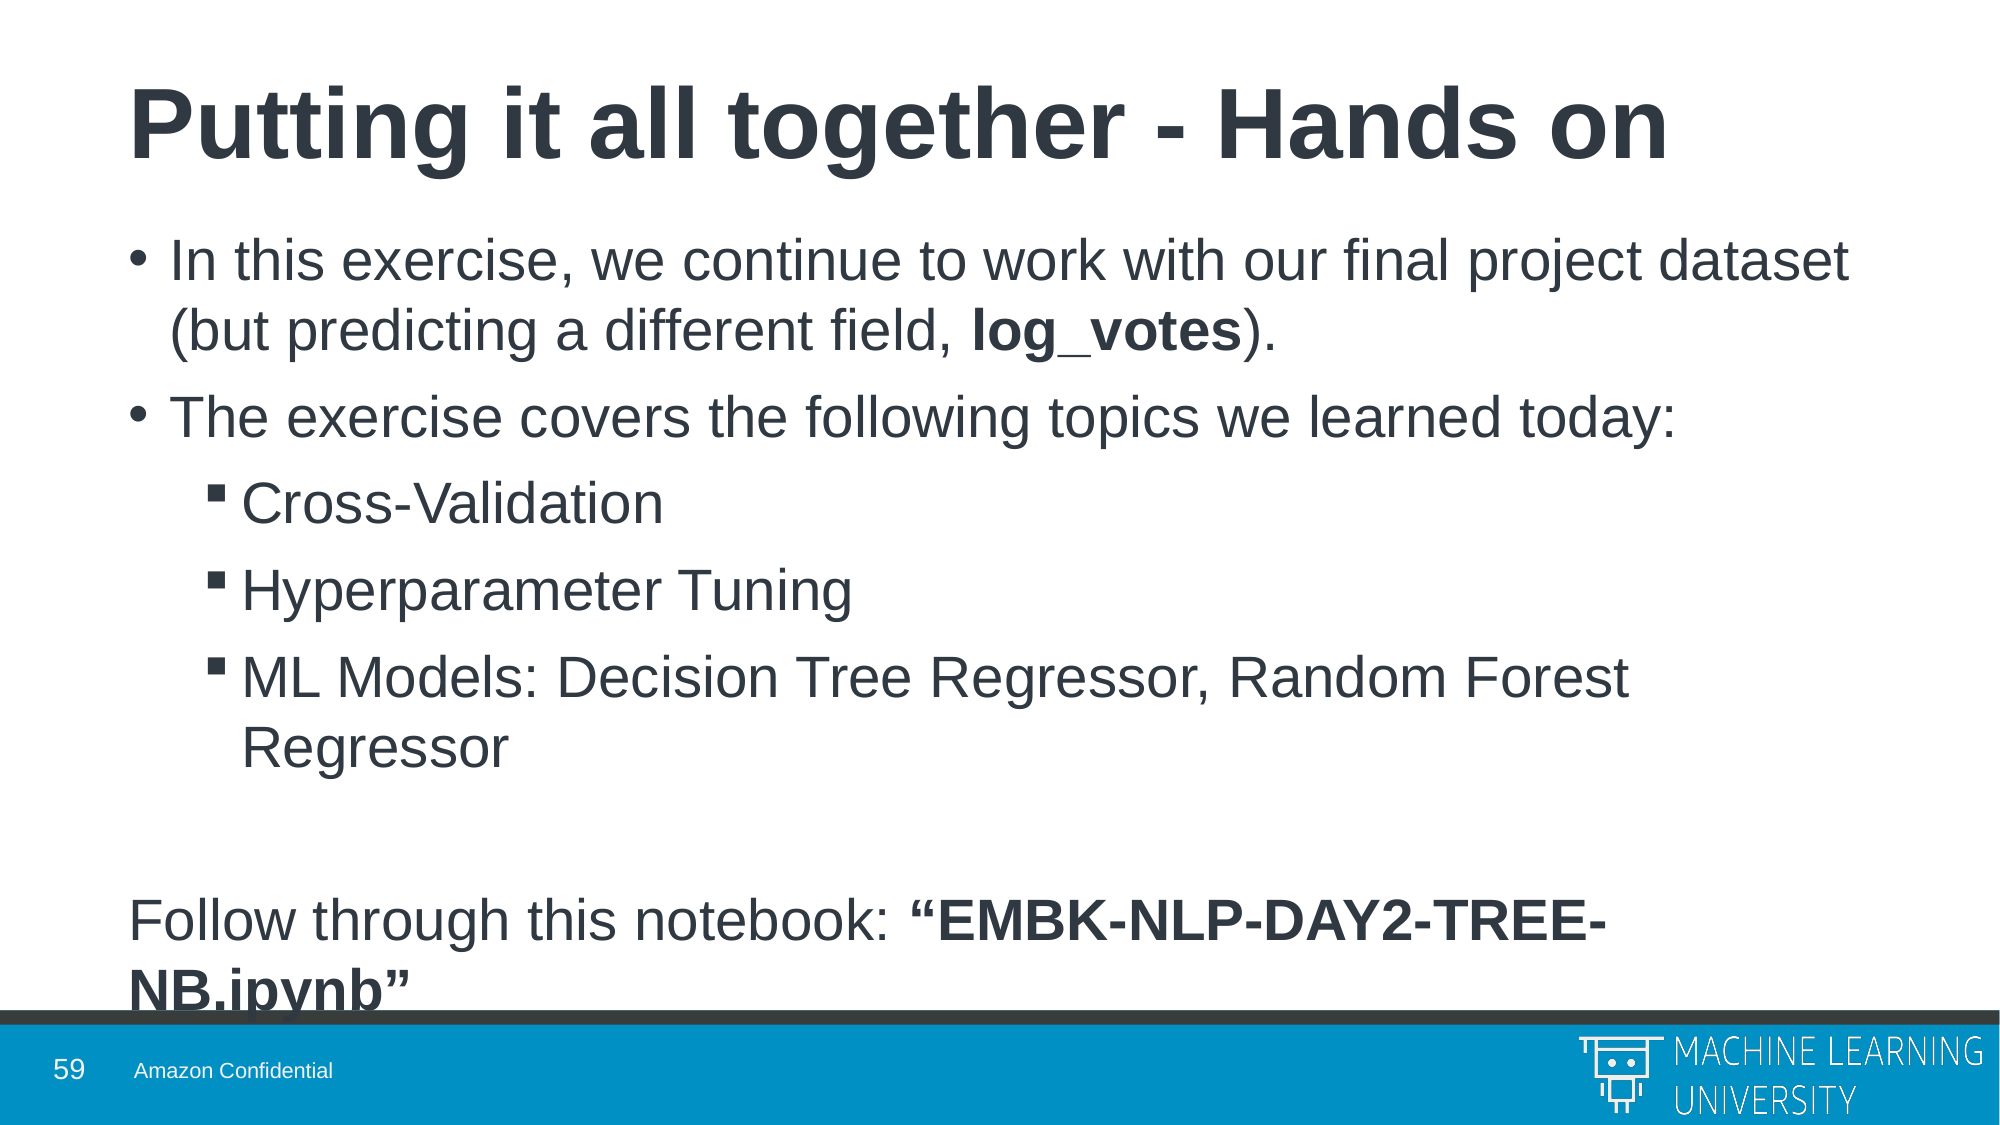

# Putting it all together - Hands on
In this exercise, we continue to work with our final project dataset (but predicting a different field, log_votes).
The exercise covers the following topics we learned today:
Cross-Validation
Hyperparameter Tuning
ML Models: Decision Tree Regressor, Random Forest Regressor

Follow through this notebook: “EMBK-NLP-DAY2-TREE-NB.ipynb”